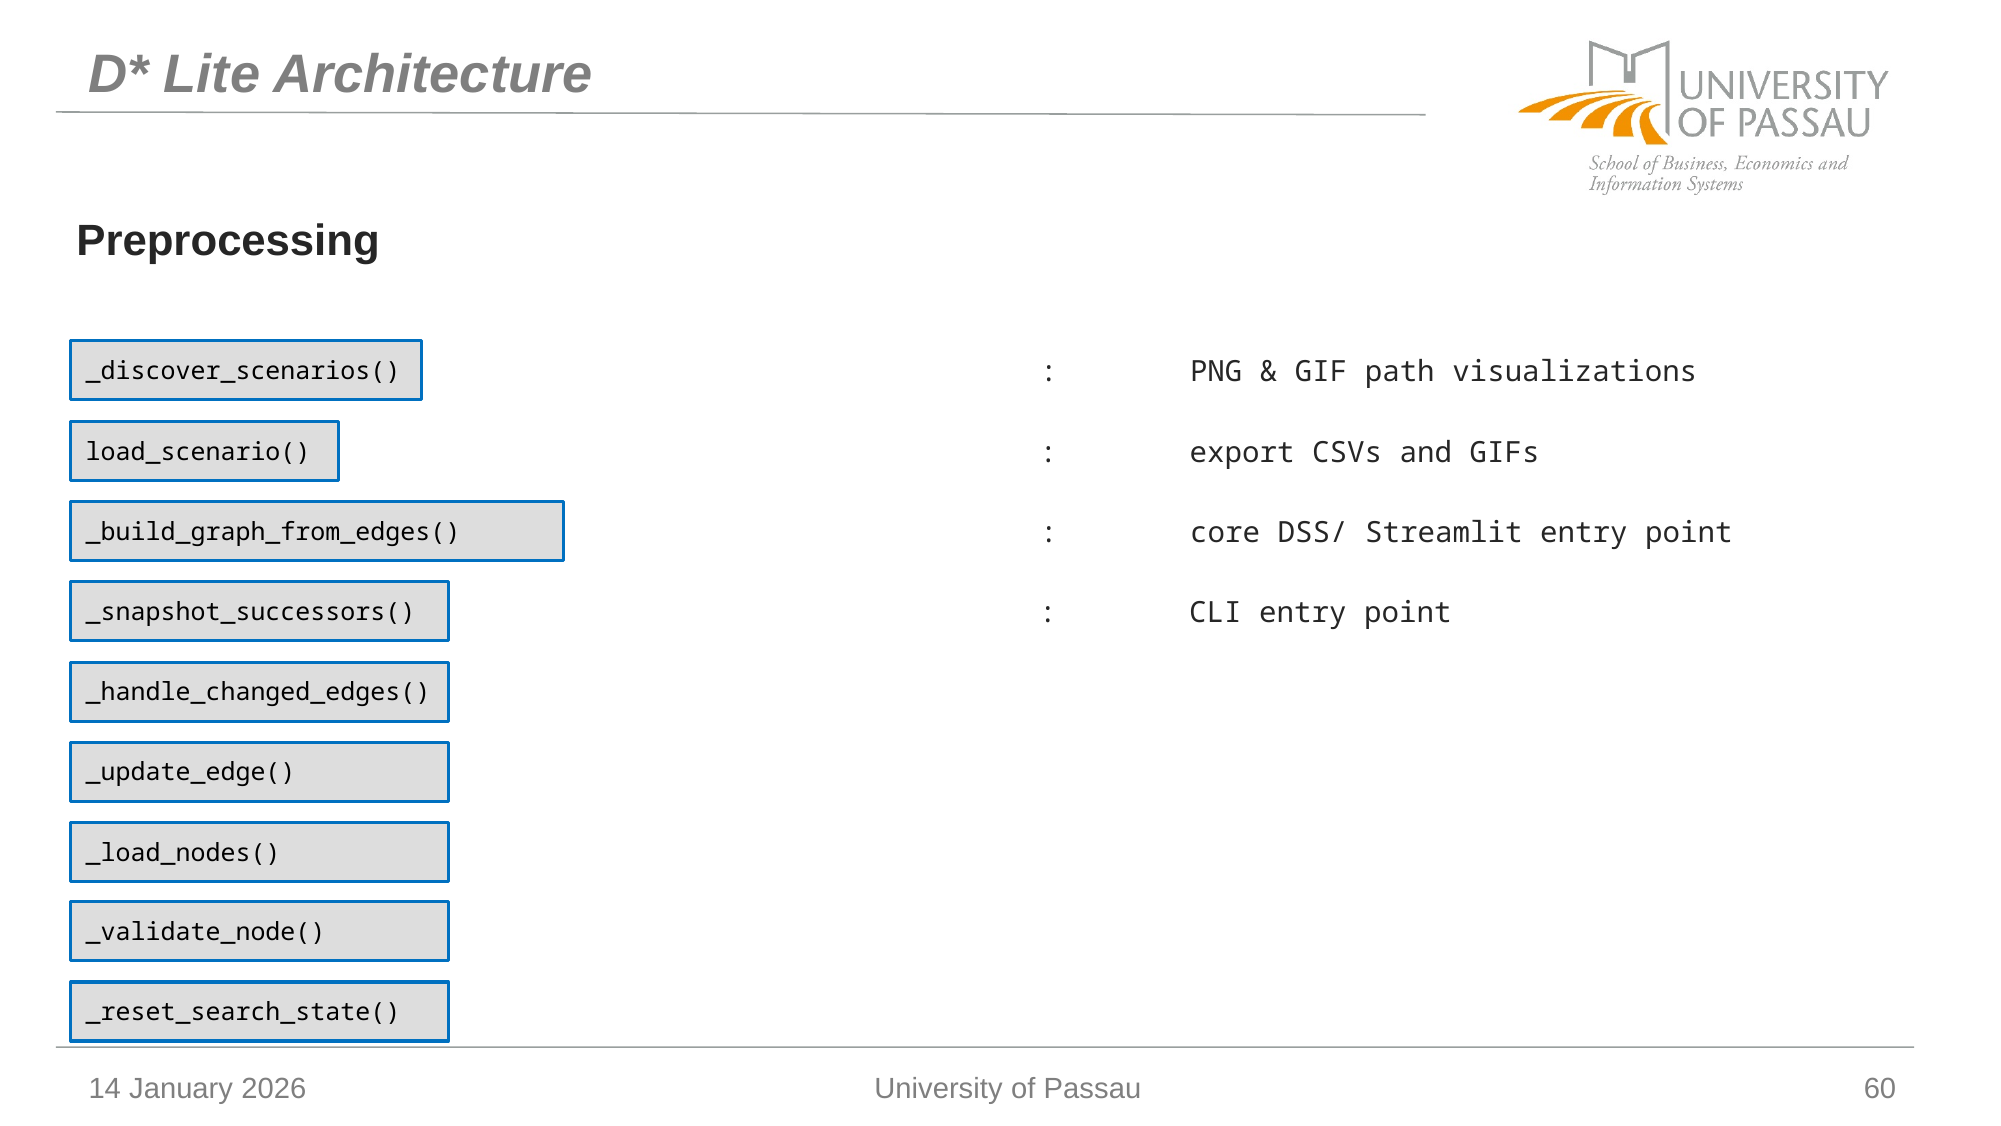

# D* Lite Architecture
Preprocessing
_discover_scenarios()
:	PNG & GIF path visualizations
load_scenario()
:	export CSVs and GIFs
_build_graph_from_edges()
:	core DSS/ Streamlit entry point
_snapshot_successors()
:	CLI entry point
_handle_changed_edges()
_update_edge()
_load_nodes()
_validate_node()
_reset_search_state()
14 January 2026
University of Passau
60